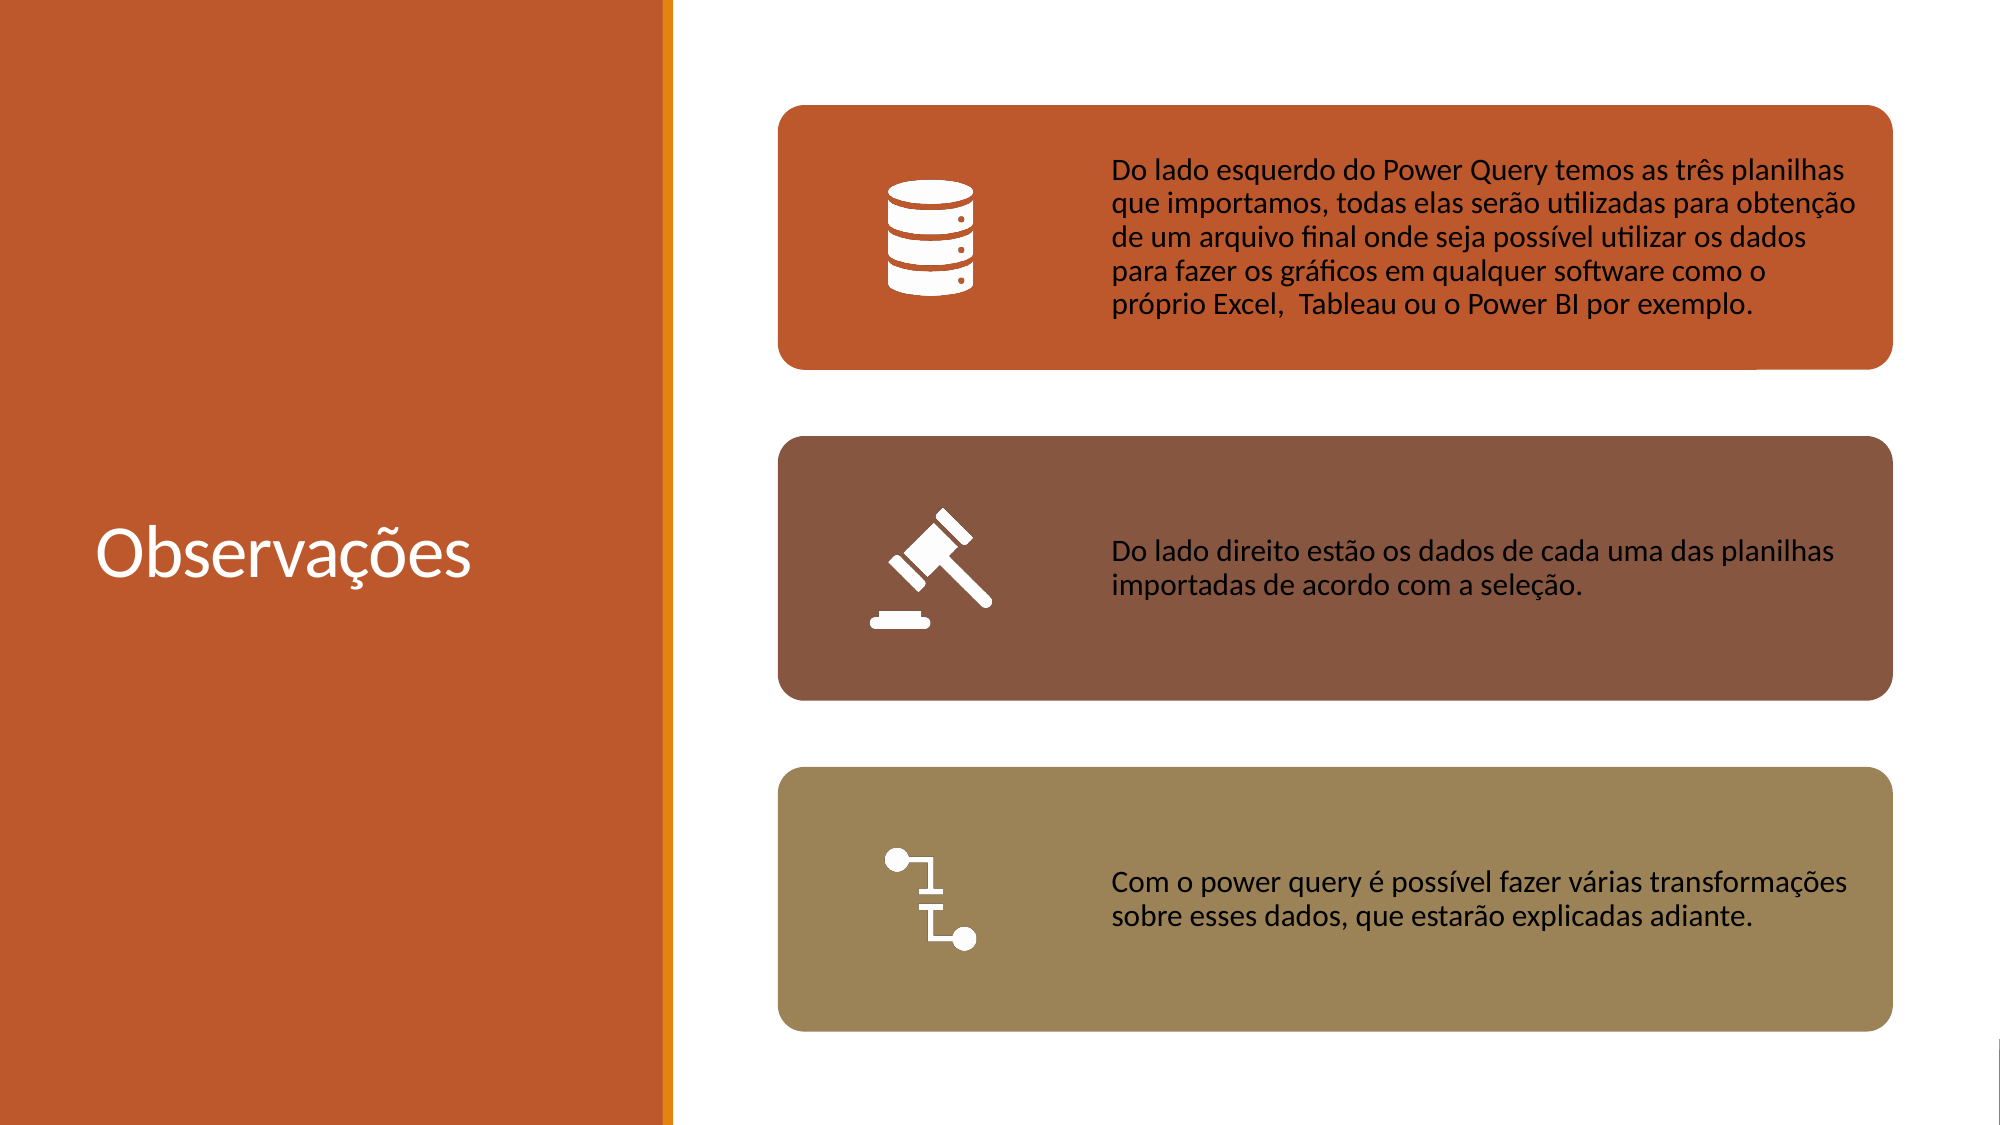

# Observações
Do lado esquerdo do Power Query temos as três planilhas que importamos, todas elas serão utilizadas para obtenção de um arquivo final onde seja possível utilizar os dados para fazer os gráficos em qualquer software como o próprio Excel,  Tableau ou o Power BI por exemplo.
Do lado direito estão os dados de cada uma das planilhas importadas de acordo com a seleção.
Com o power query é possível fazer várias transformações sobre esses dados, que estarão explicadas adiante.